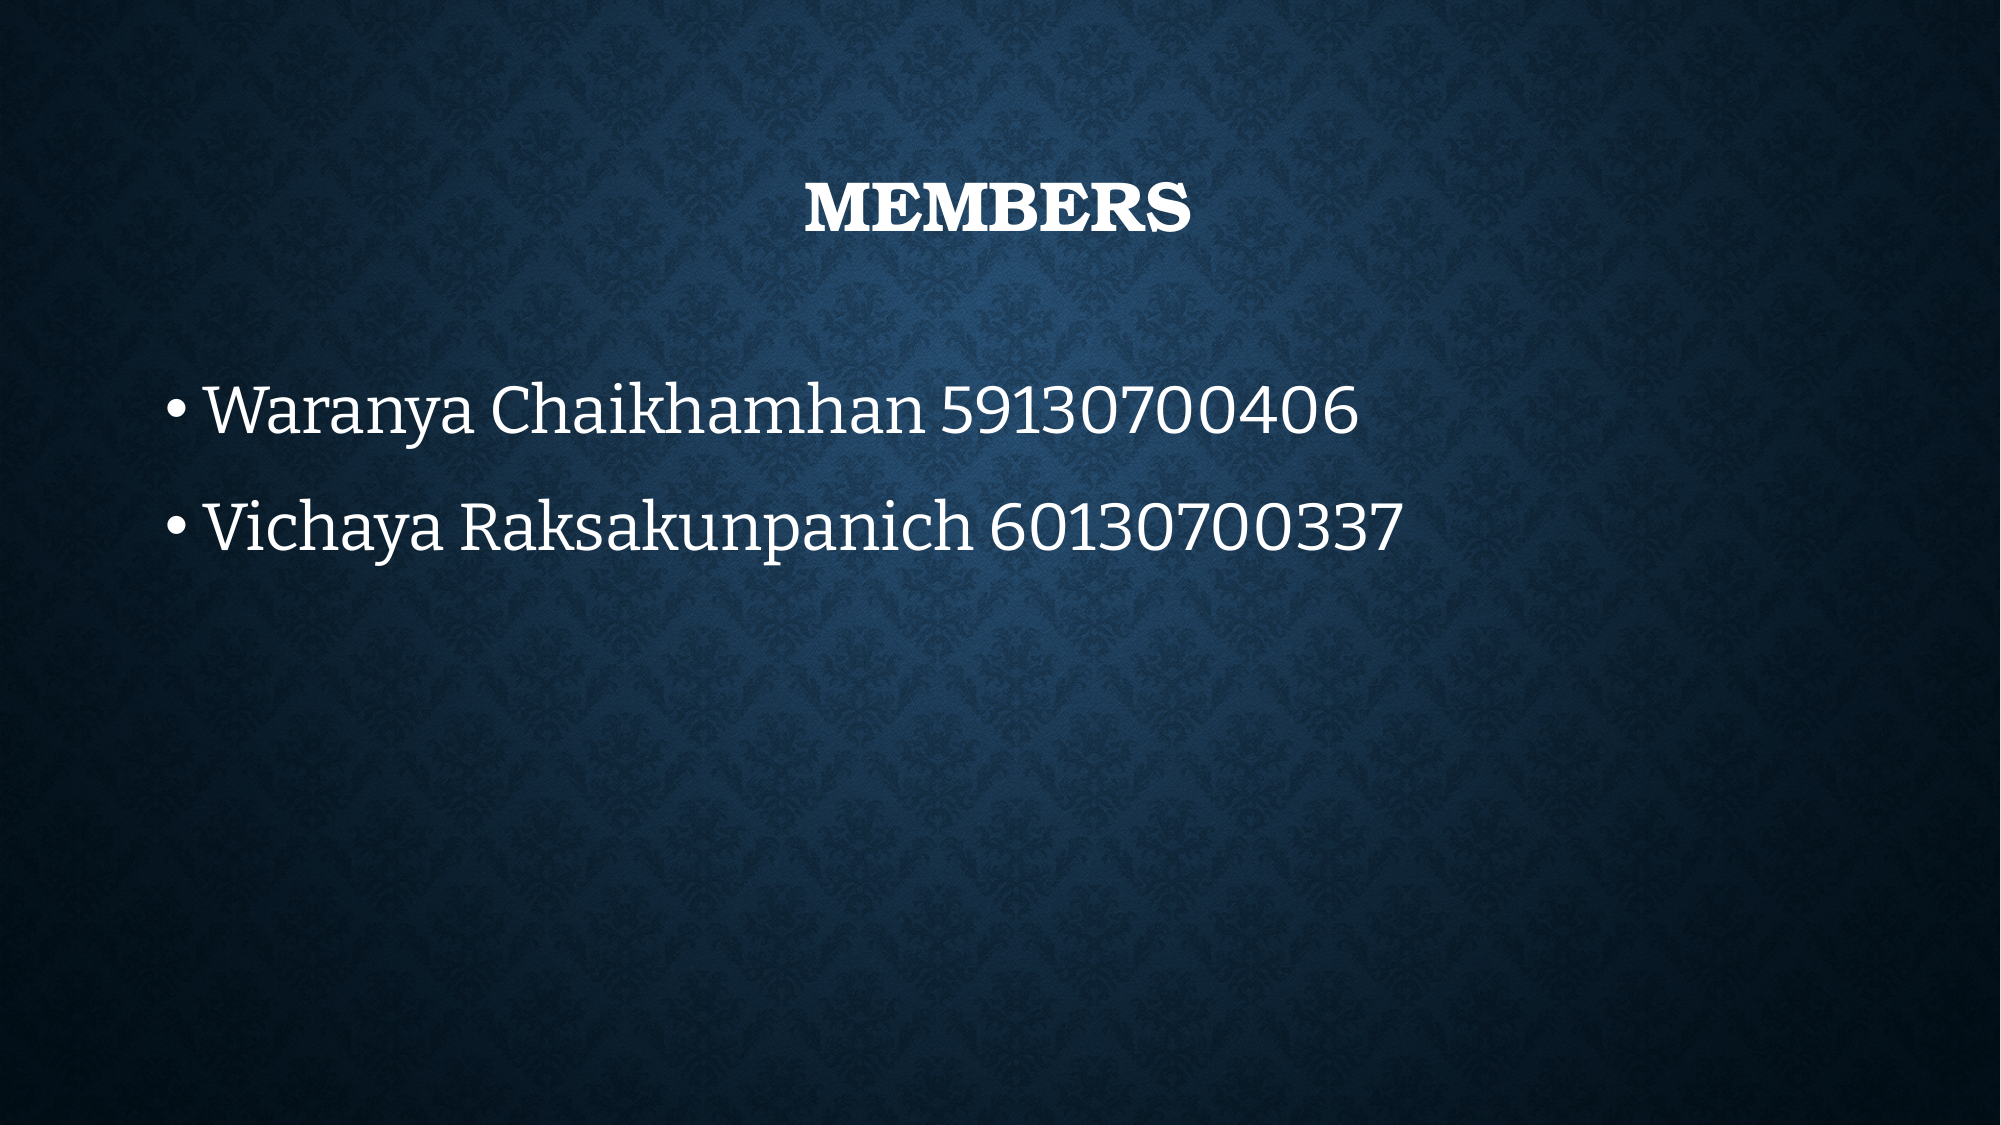

# Members
Waranya Chaikhamhan 59130700406
Vichaya Raksakunpanich 60130700337